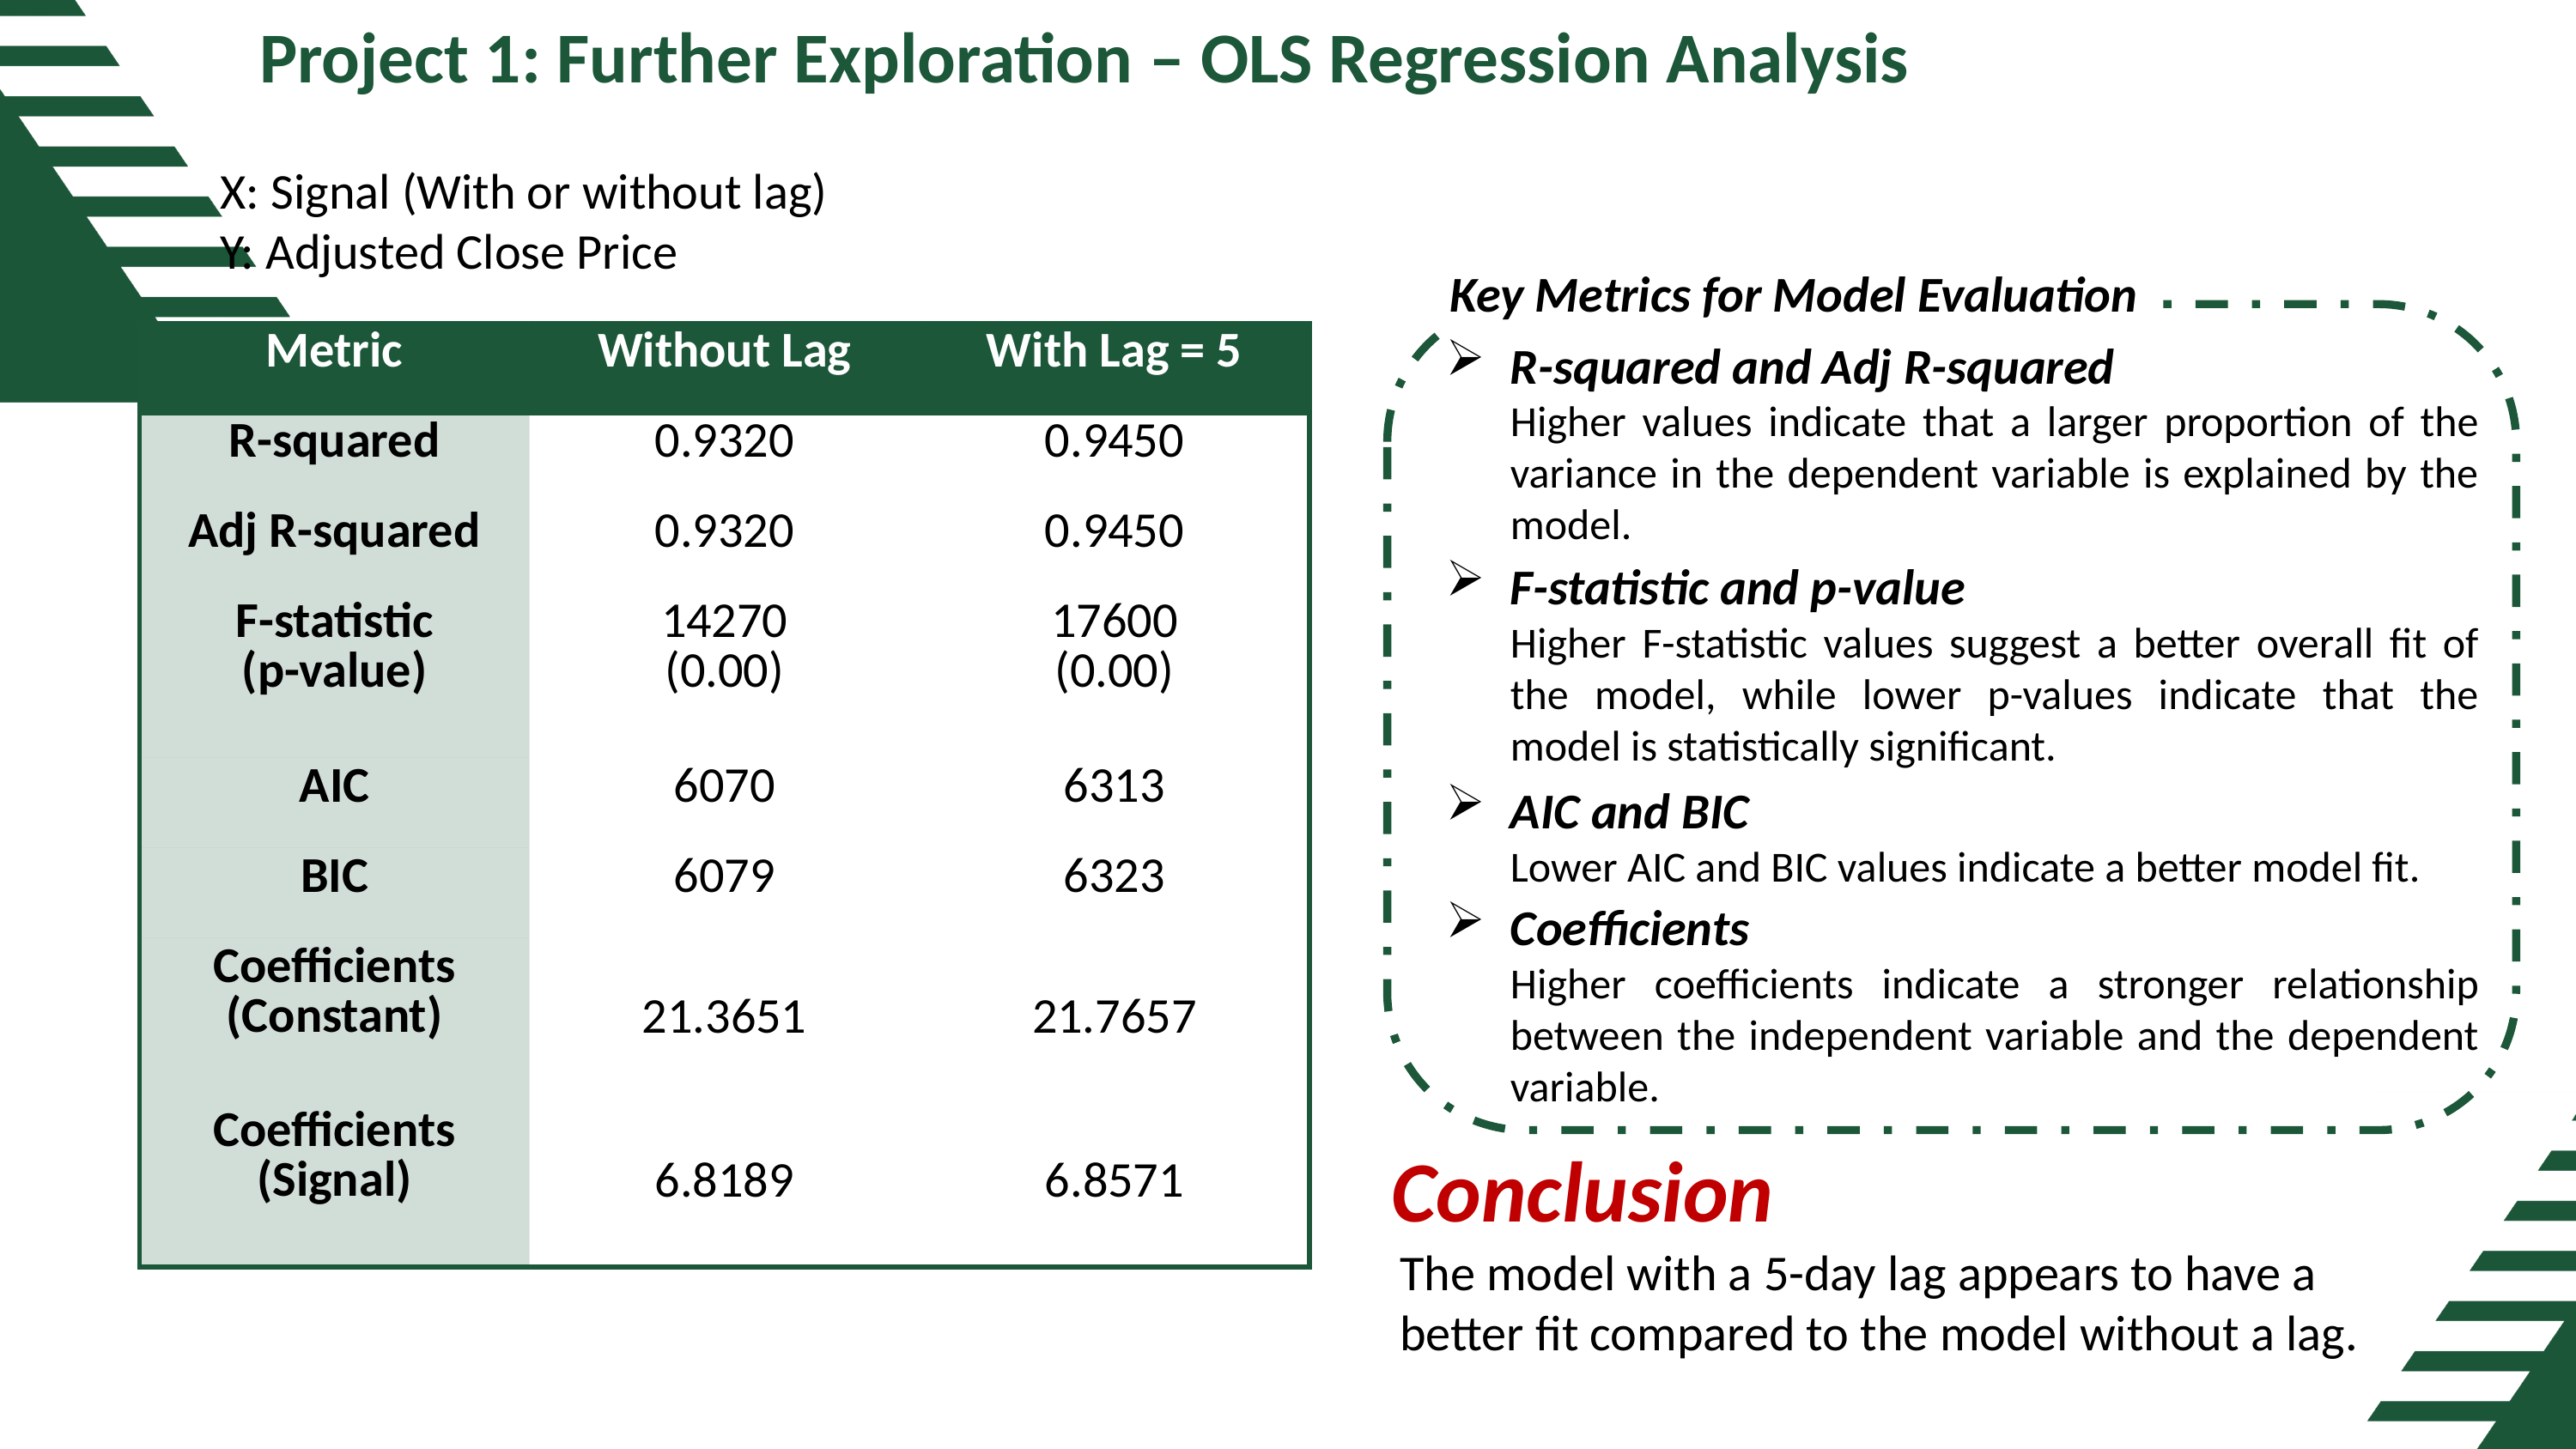

Project 1: Further Exploration – OLS Regression Analysis
X: Signal (With or without lag)
Y: Adjusted Close Price
Key Metrics for Model Evaluation

R-squared and Adj R-squared
Higher values indicate that a larger proportion of the variance in the dependent variable is explained by the model.
F-statistic and p-value
Higher F-statistic values suggest a better overall fit of the model, while lower p-values indicate that the model is statistically significant.
AIC and BIC
Lower AIC and BIC values indicate a better model fit.
Coefficients
Higher coefficients indicate a stronger relationship between the independent variable and the dependent variable.
| Metric | Without Lag | With Lag = 5 |
| --- | --- | --- |
| R-squared | 0.9320 | 0.9450 |
| Adj R-squared | 0.9320 | 0.9450 |
| F-statistic (p-value) | 14270 (0.00) | 17600 (0.00) |
| AIC | 6070 | 6313 |
| BIC | 6079 | 6323 |
| Coefficients (Constant) | 21.3651 | 21.7657 |
| Coefficients (Signal) | 6.8189 | 6.8571 |

Conclusion
The model with a 5-day lag appears to have a better fit compared to the model without a lag.